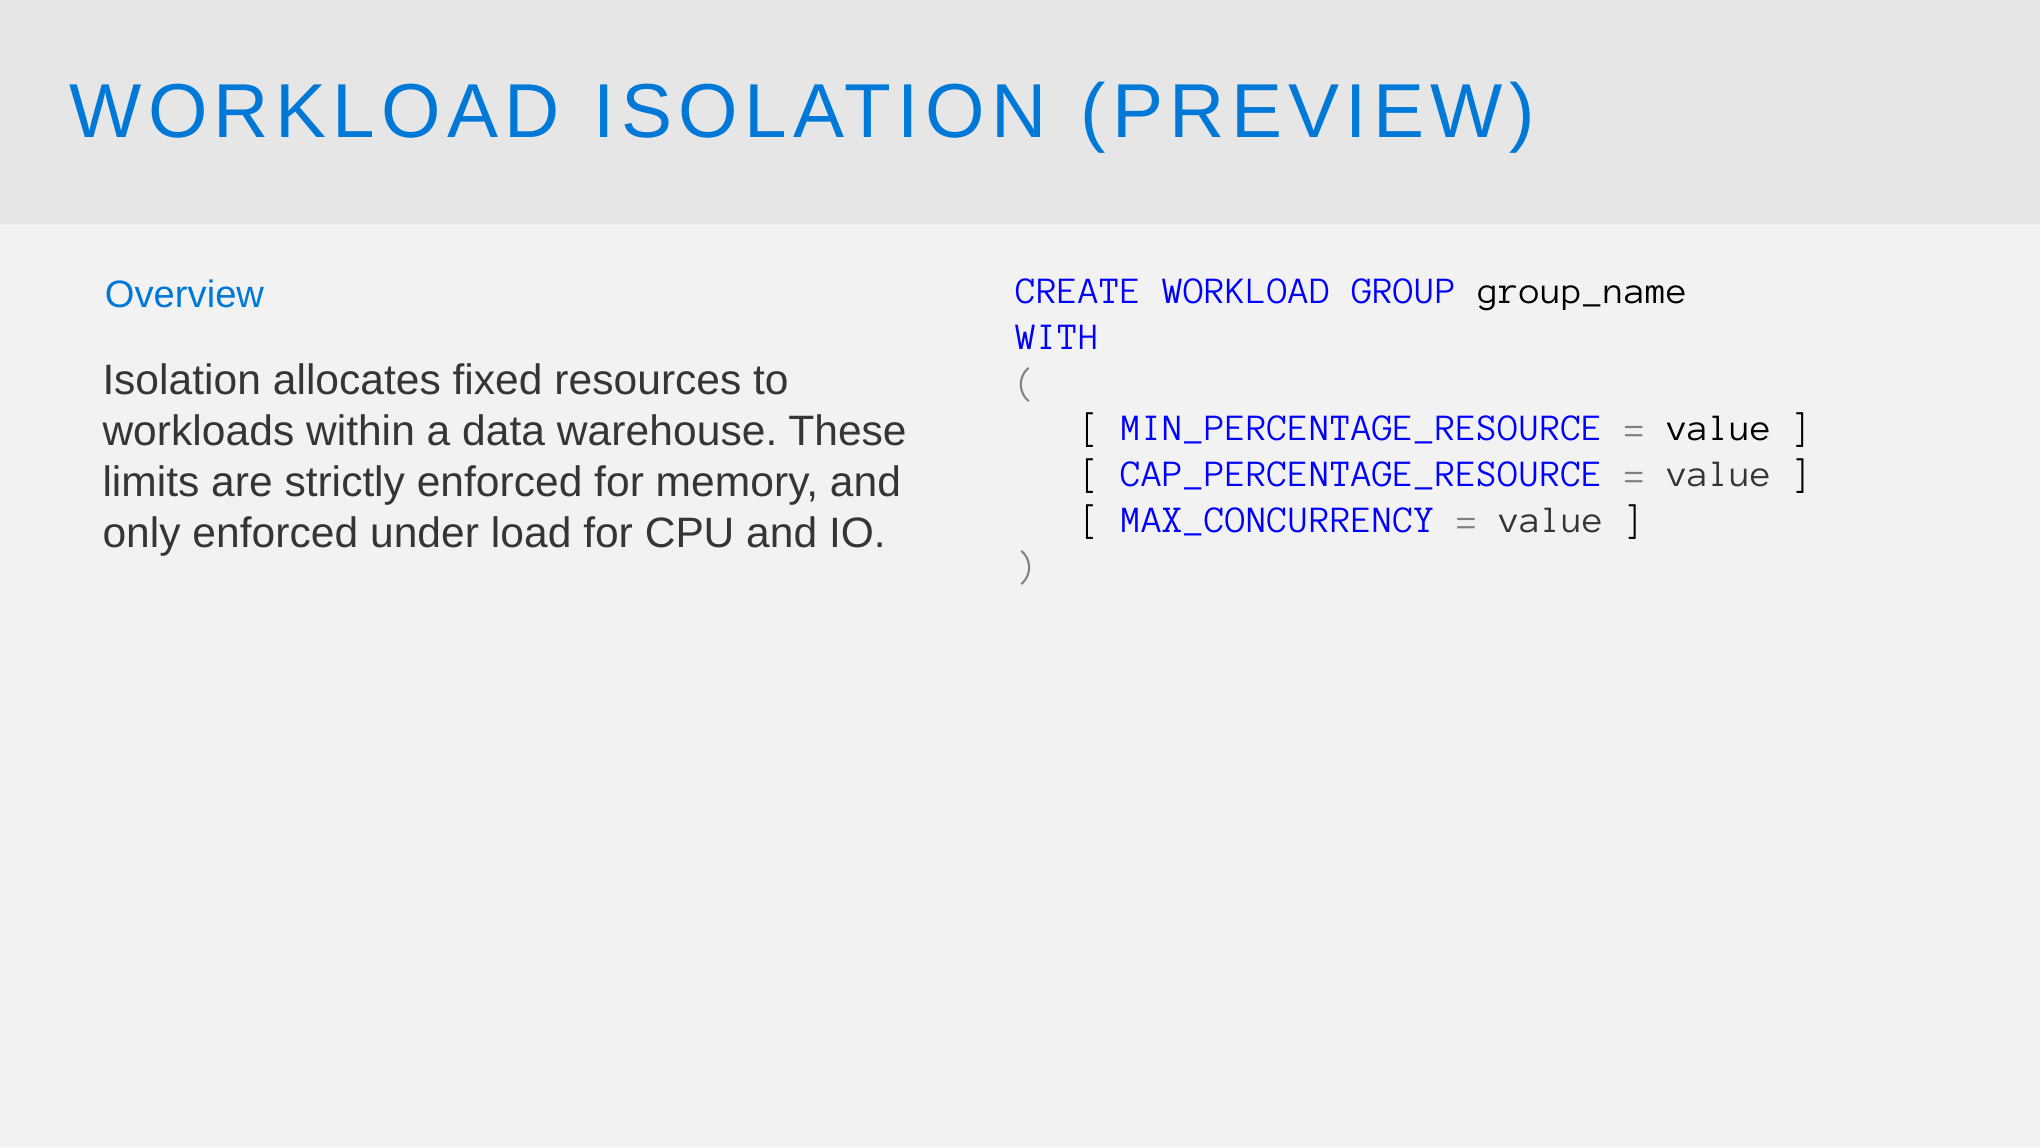

WORKLOAD isolation (Preview)
CREATE WORKLOAD GROUP group_name
WITH
(
   [ MIN_PERCENTAGE_RESOURCE = value ]
   [ CAP_PERCENTAGE_RESOURCE = value ]
   [ MAX_CONCURRENCY = value ]
)
Overview
Isolation allocates fixed resources to workloads within a data warehouse. These limits are strictly enforced for memory, and only enforced under load for CPU and IO.